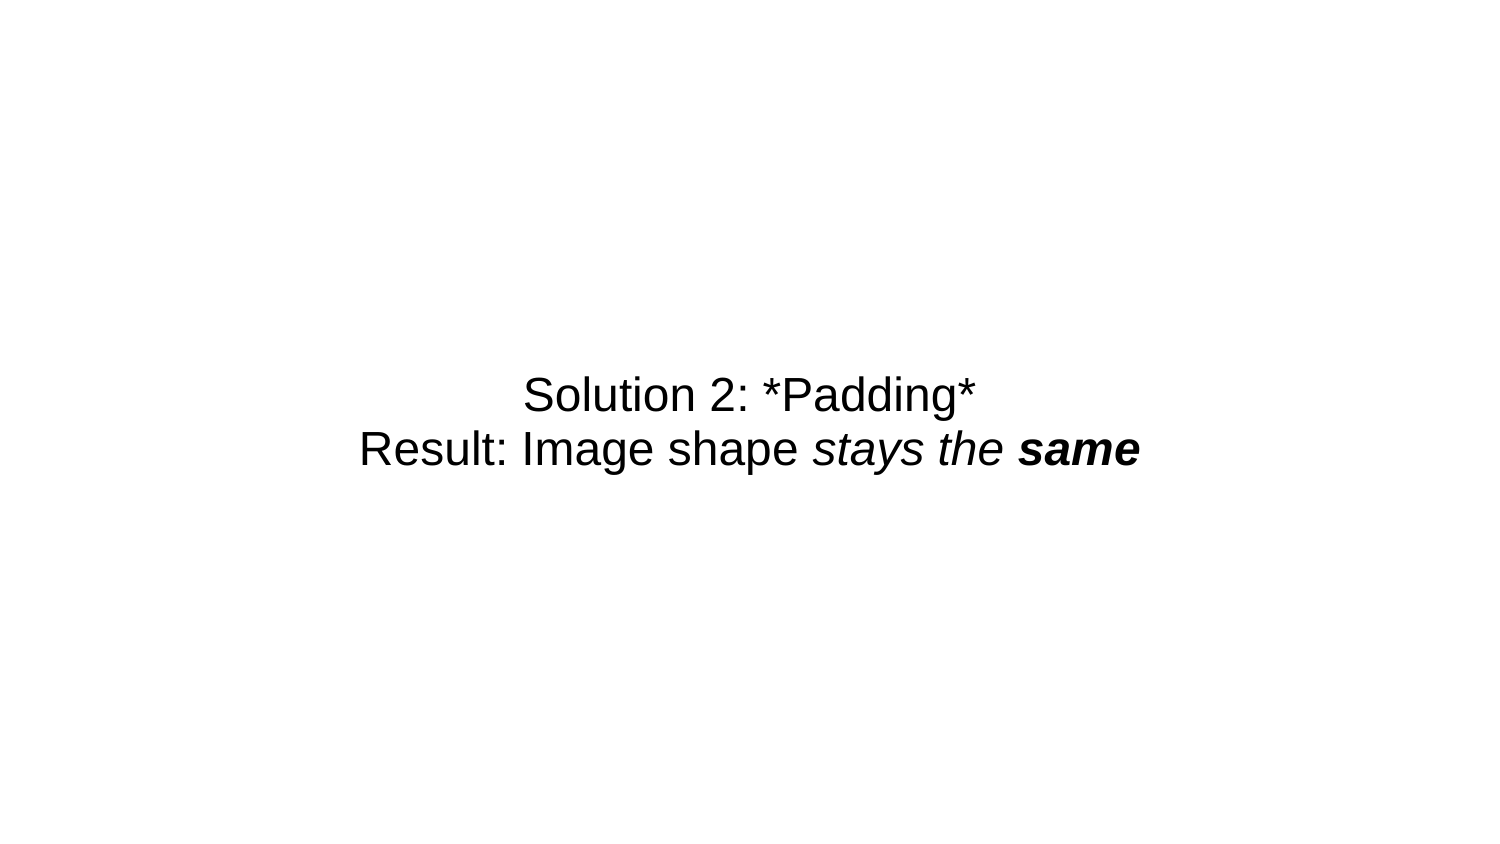

# Solution 2: *Padding*
Result: Image shape stays the same